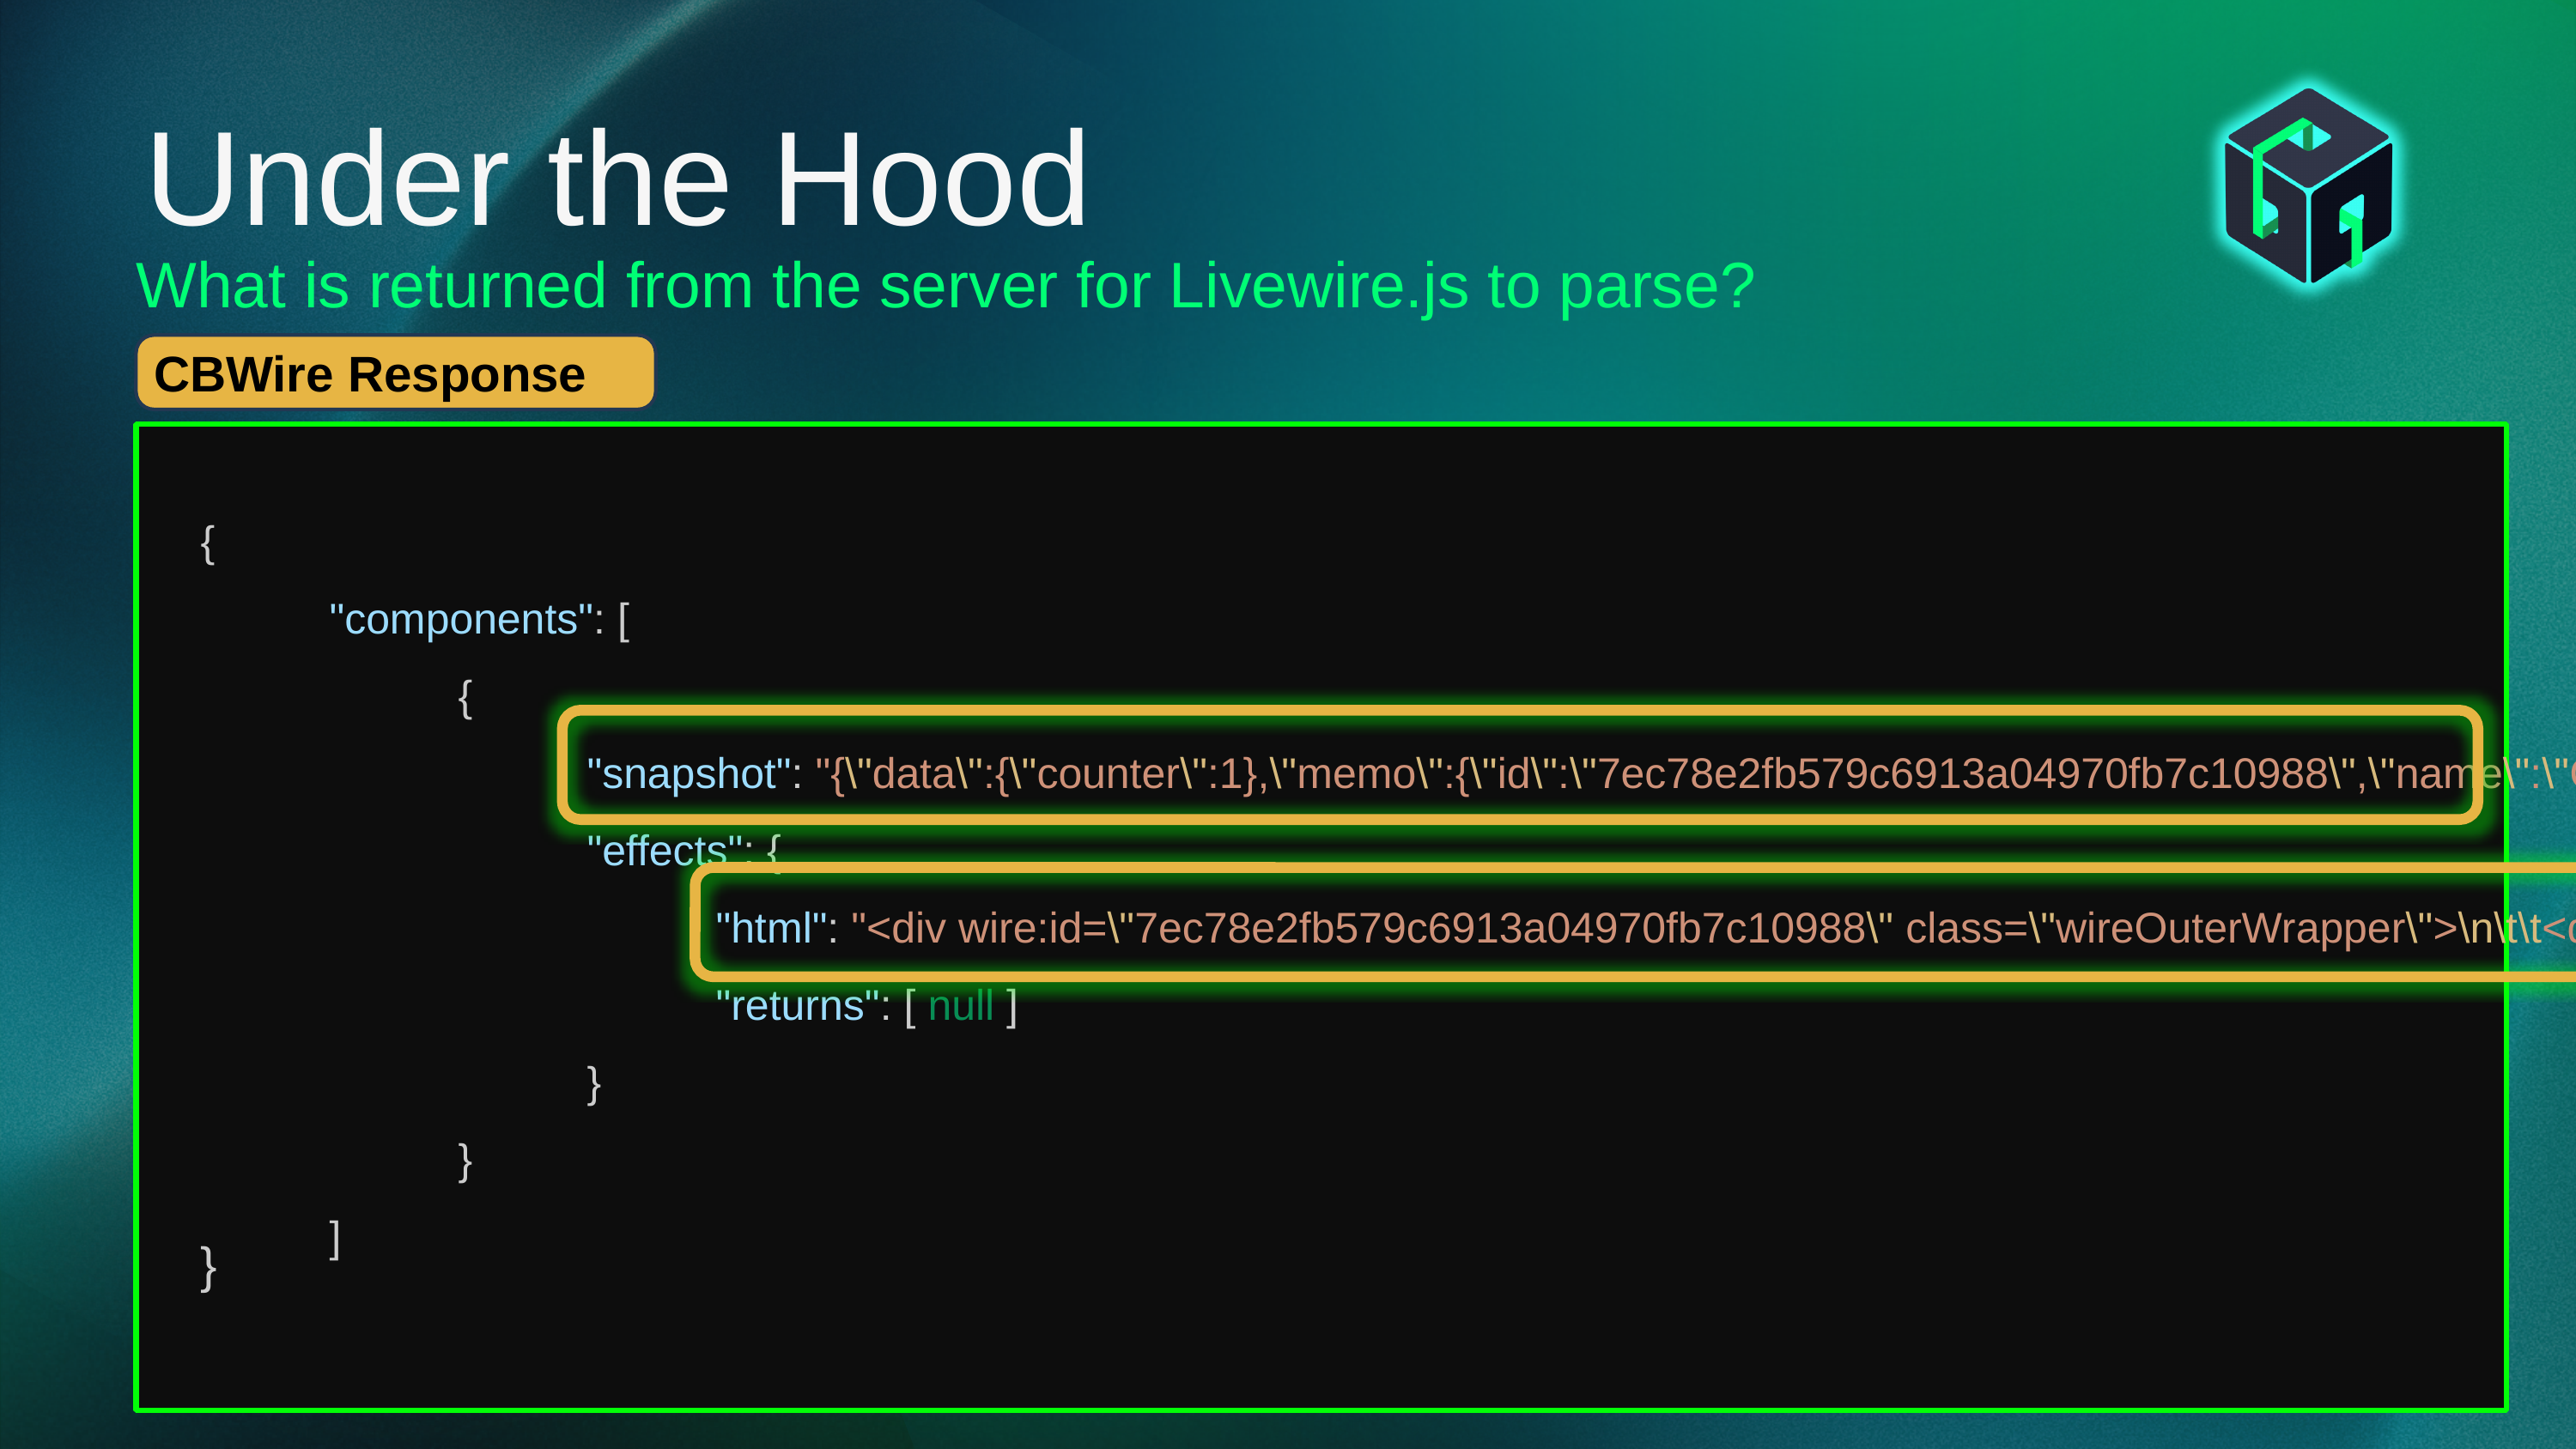

Under the Hood
What is returned from the server for Livewire.js to parse?
CBWire Response
{
	"components": [
		{
			"snapshot": "{\"data\":{\"counter\":1},\"memo\":{\"id\":\"7ec78e2fb579c6913a04970fb7c10988\",\"name\":\"Counter1\",\"path\":\"Counter1\",\"method\":\"GET\",\"children\":[],\"scripts\":[],\"assets\":[],\"isolate\":false,\"lazyLoaded\":false,\"lazyIsolated\":true,\"errors\":[],\"locale\":\"en\"},\"checksum\":\"f9f66fa895026e389a10ce006daf3f59afaec8db50cdb60f152af599b32f9192\"}",
			"effects": {
				"html": "<div wire:id=\"7ec78e2fb579c6913a04970fb7c10988\" class=\"wireOuterWrapper\">\n\t\t<div>Count: 1</div>\n\t\t<button wire:click=\"increment\">+</button>\n\t</div>",
				"returns": [ null ]
			}
		}
	]
}

www.intothebox.org